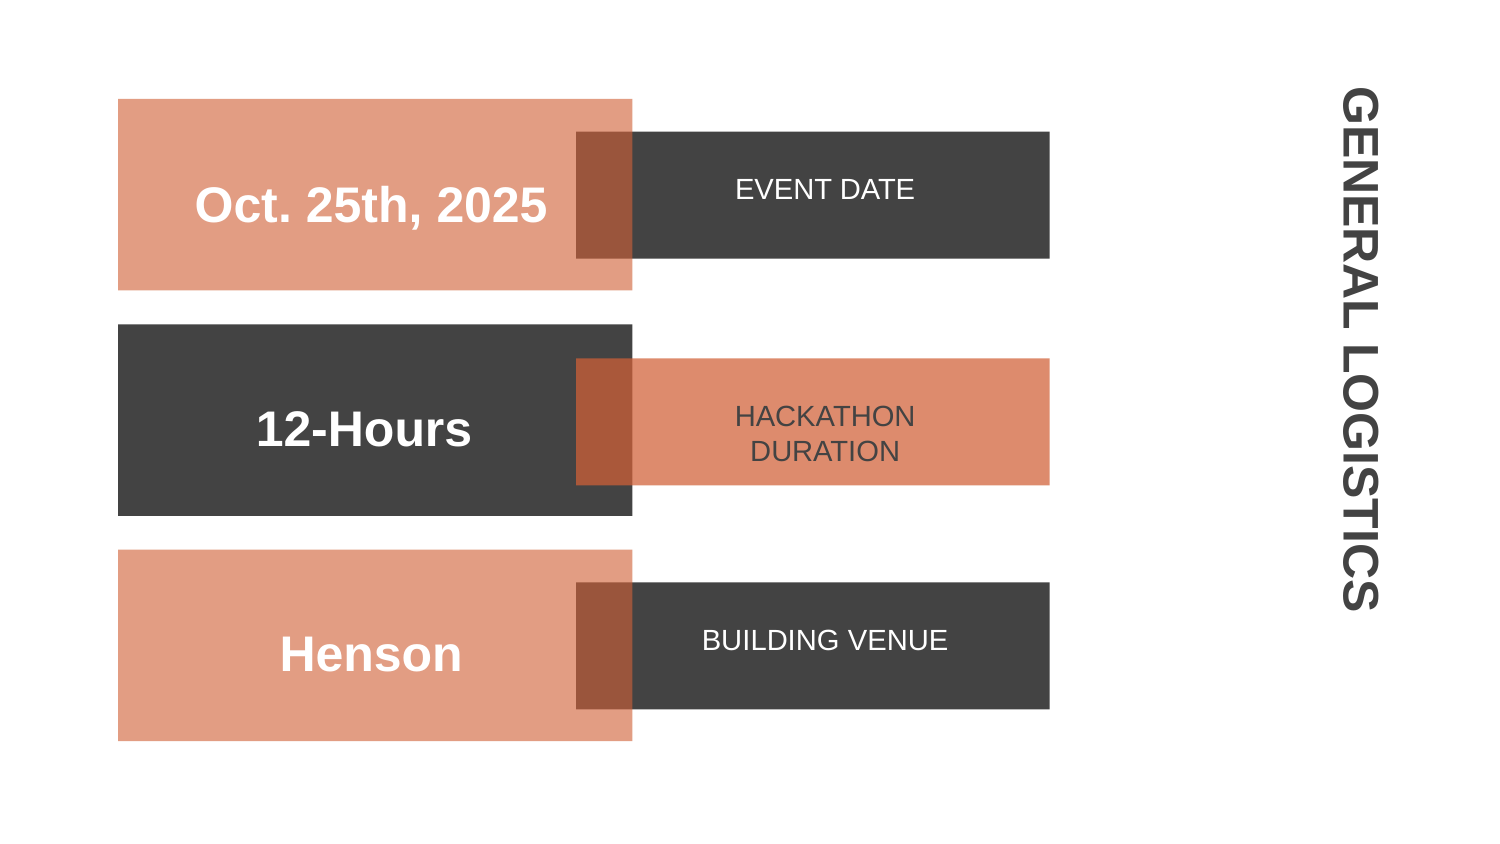

EVENT DATE
Oct. 25th, 2025
# GENERAL LOGISTICS

12-Hours
HACKATHON DURATION

Henson
BUILDING VENUE